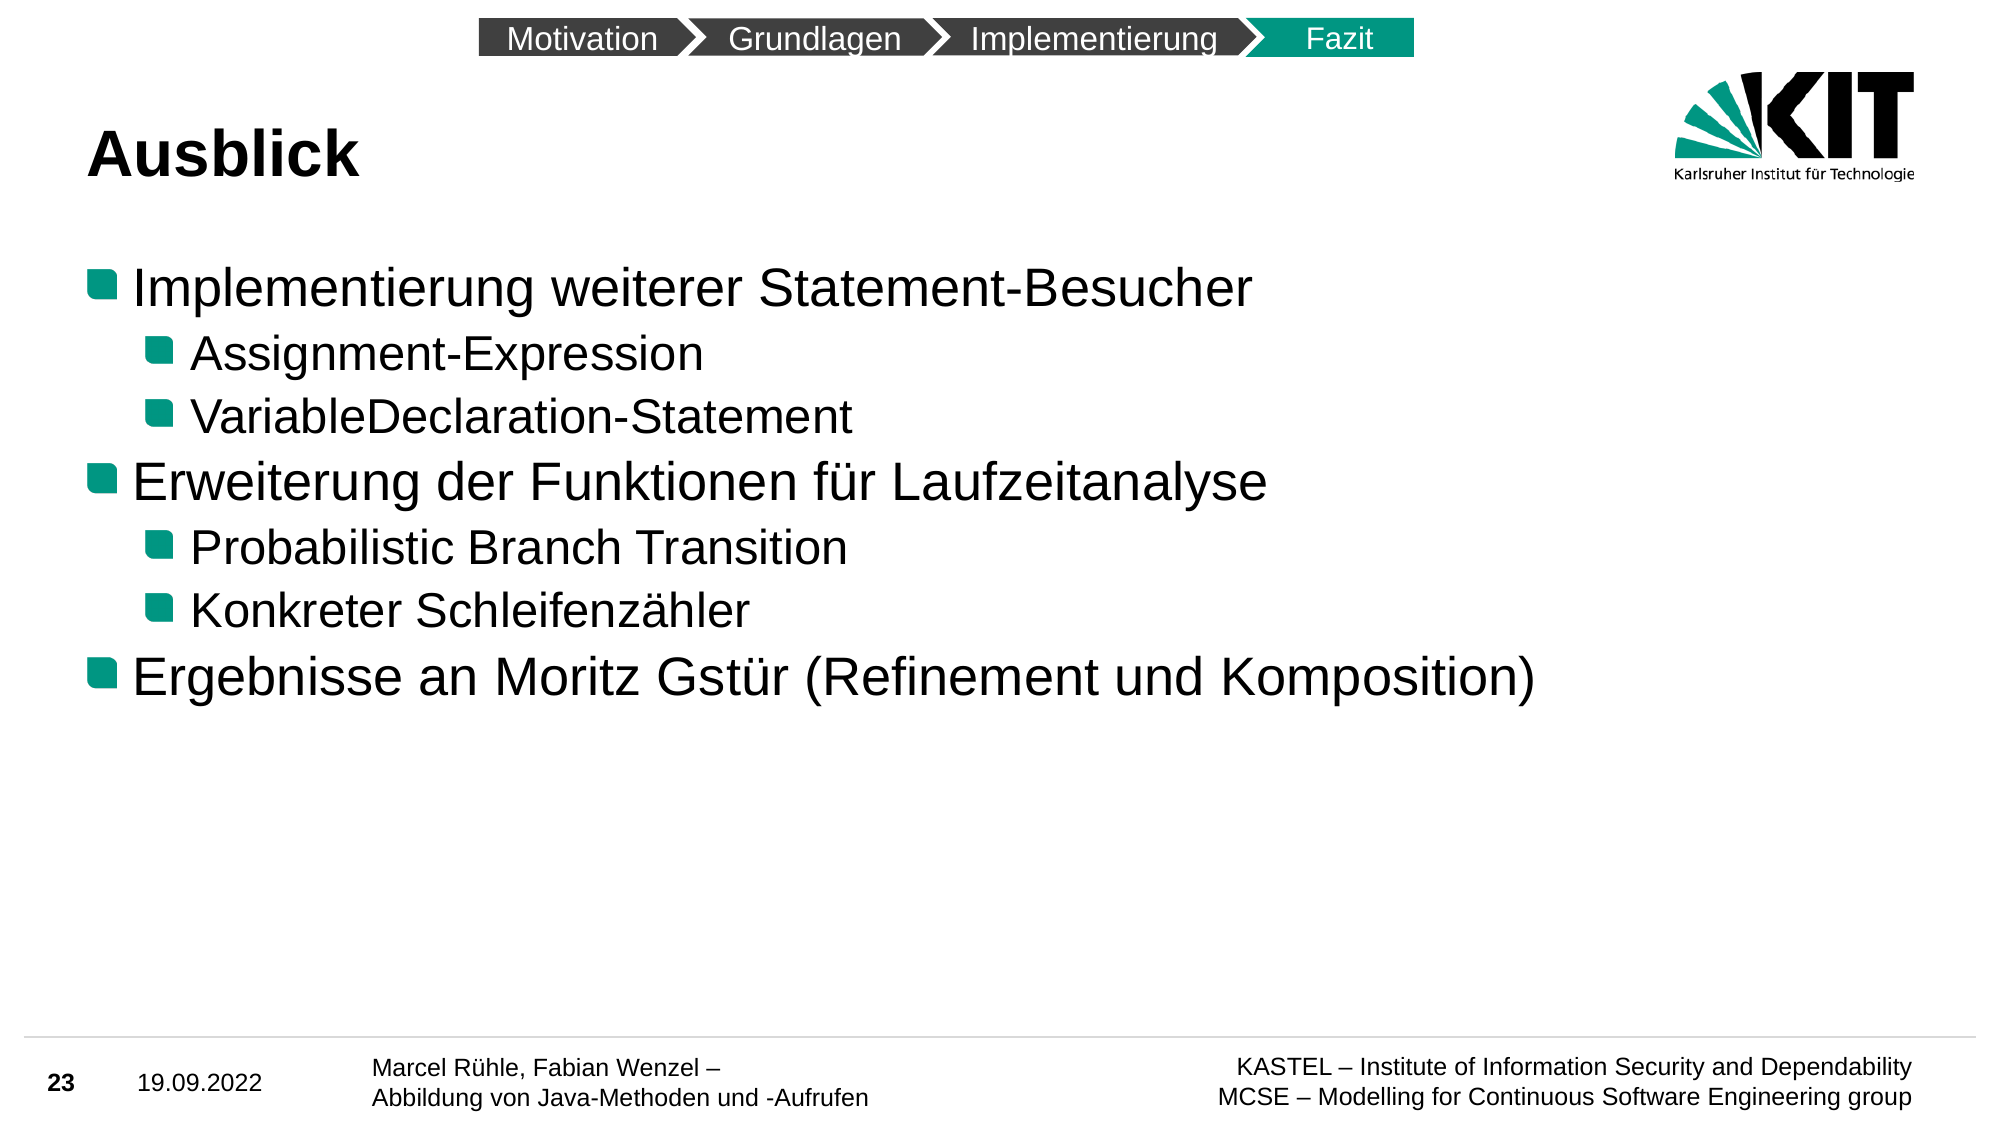

Fazit
Motivation
Implementierung
Grundlagen
# Ausblick
Implementierung weiterer Statement-Besucher
Assignment-Expression
VariableDeclaration-Statement
Erweiterung der Funktionen für Laufzeitanalyse
Probabilistic Branch Transition
Konkreter Schleifenzähler
Ergebnisse an Moritz Gstür (Refinement und Komposition)
23
19.09.2022